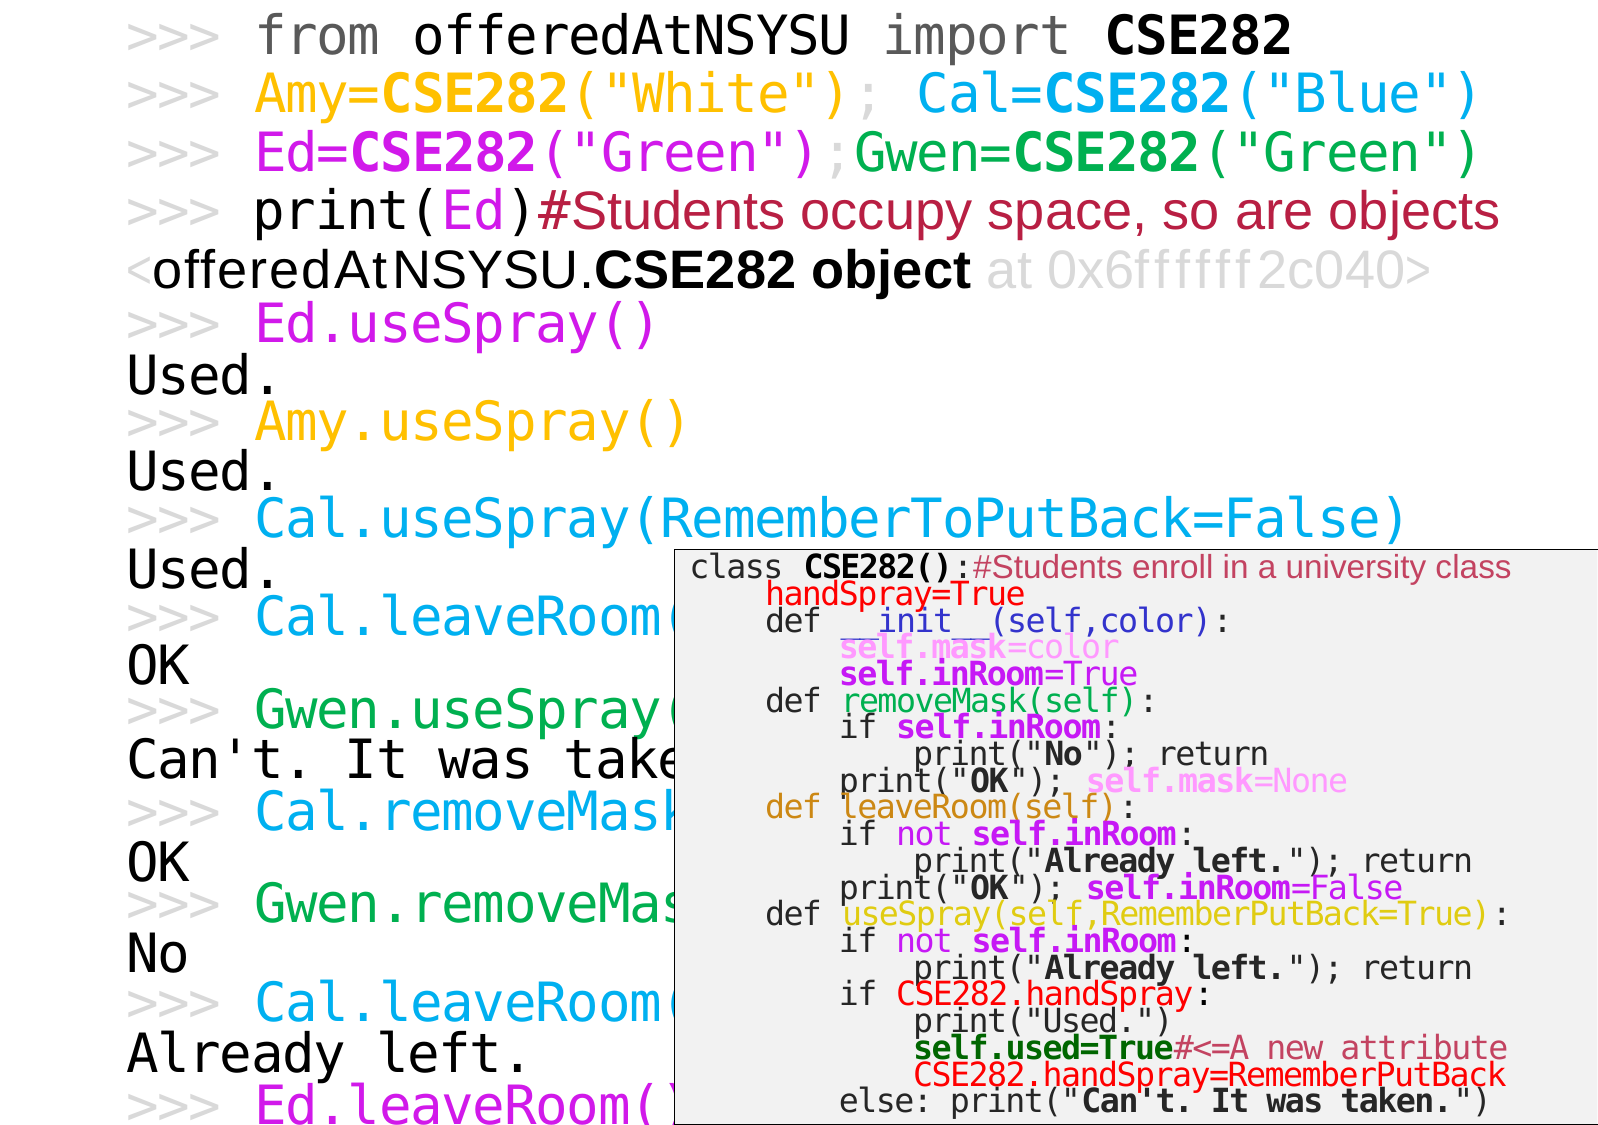

>>> from offeredAtNSYSU import CSE282
>>> Amy=CSE282("White"); Cal=CSE282("Blue")
>>> Ed=CSE282("Green");Gwen=CSE282("Green")
>>> print(Ed)#Students occupy space, so are objects
<offeredAtNSYSU.CSE282 object at 0x6ffffff2c040>
>>> Ed.useSpray()
Used.
>>> Amy.useSpray()
Used.
>>> Cal.useSpray(RememberToPutBack=False)
Used.
>>> Cal.leaveRoom()
OK
>>> Gwen.useSpray()#class attributes are shared
Can't. It was taken.
>>> Cal.removeMask()
OK
>>> Gwen.removeMask()#self attributes don't share
No
>>> Cal.leaveRoom()#This one has left already
Already left.
>>> Ed.leaveRoom()#But this one has his own attribute
>>>
>>>
>>>
>>>

>>>

>>>

>>>

>>>

>>>

>>>

>>>

>>>

>>>
class CSE282():#Students enroll in a university class
    handSpray=True
    def __init__(self,color):
        self.mask=color
        self.inRoom=True
    def removeMask(self):
        if self.inRoom:
            print("No"); return
        print("OK"); self.mask=None
    def leaveRoom(self):
        if not self.inRoom:
            print("Already left."); return
        print("OK"); self.inRoom=False
    def useSpray(self,RememberPutBack=True):
        if not self.inRoom:
            print("Already left."); return
        if CSE282.handSpray:
            print("Used.")
            self.used=True#<=A new attribute
            CSE282.handSpray=RememberPutBack
        else: print("Can't. It was taken.")